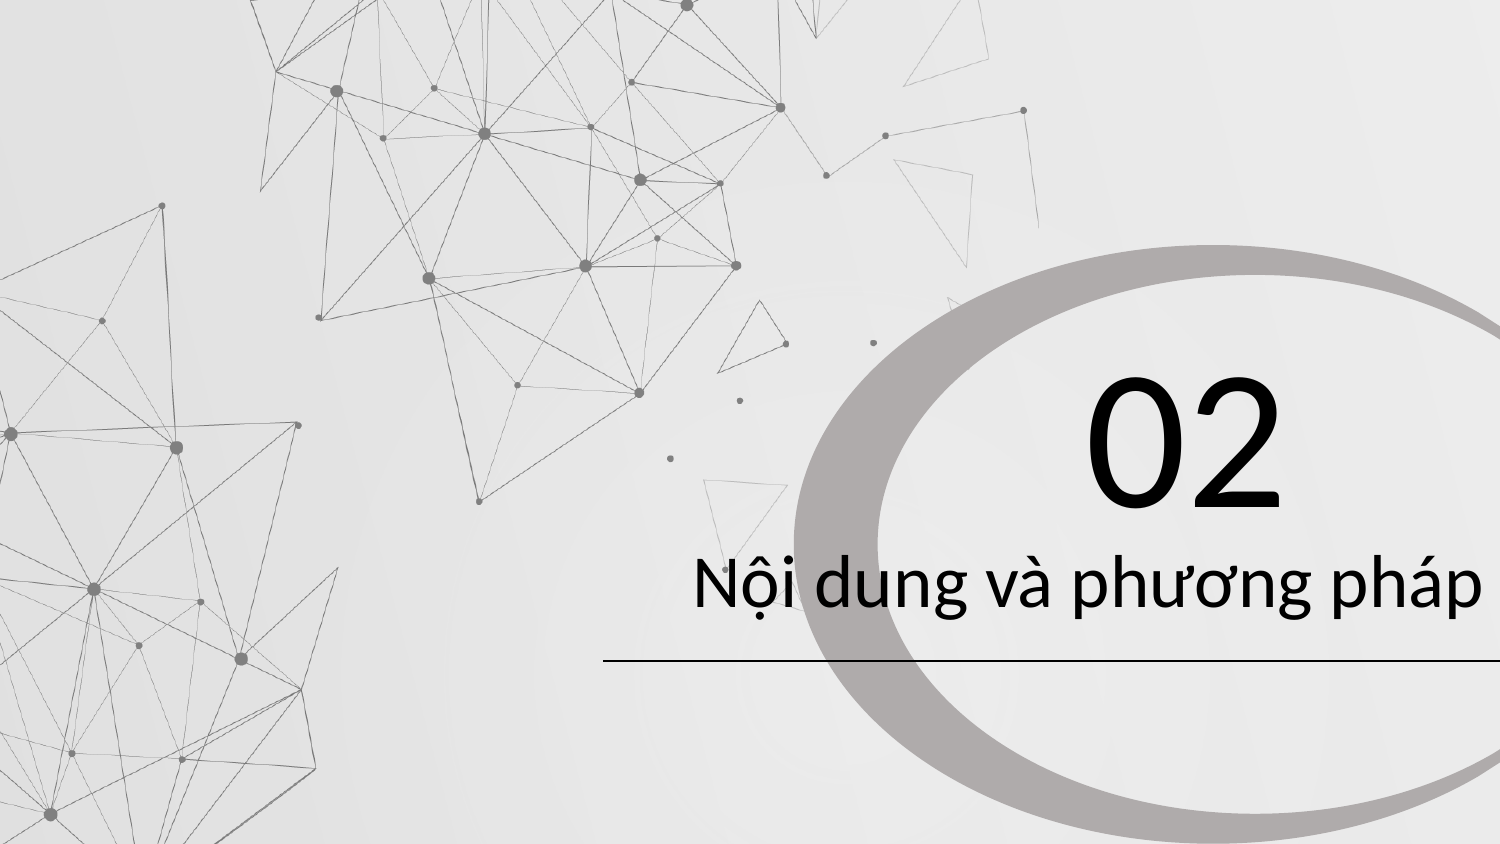

02
# Nội dung và phương pháp